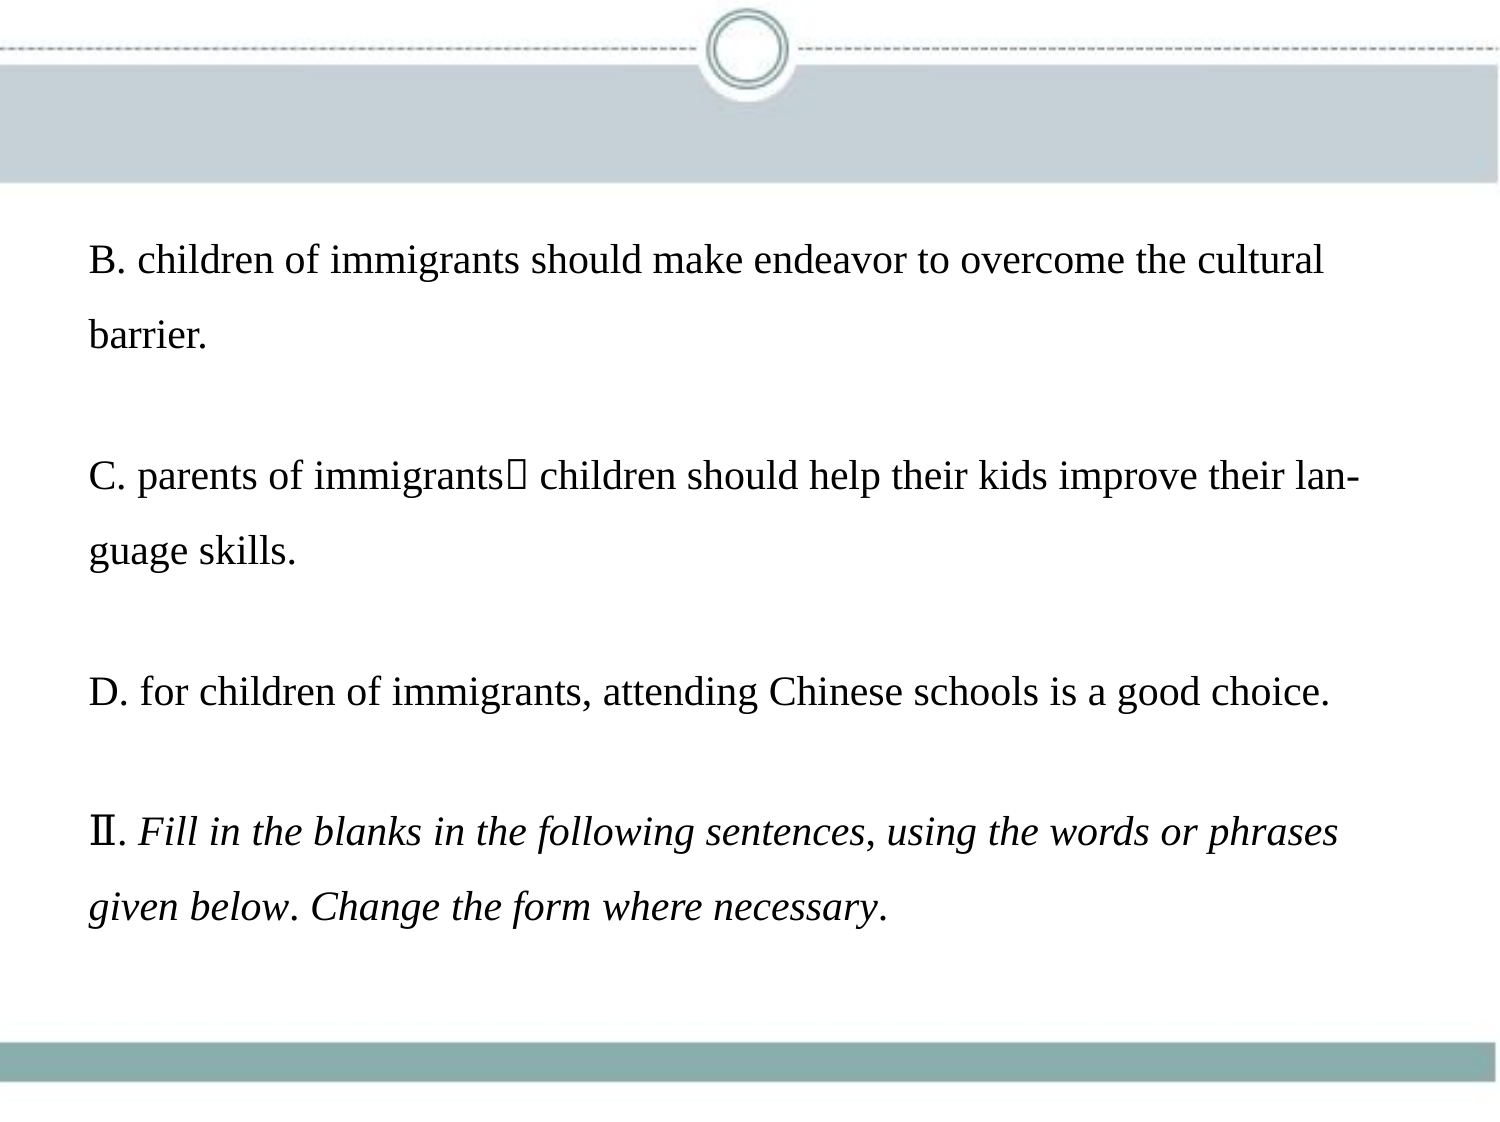

B. children of immigrants should make endeavor to overcome the cultural
barrier.
C. parents of immigrants􀆳 children should help their kids improve their lan-
guage skills.
D. for children of immigrants, attending Chinese schools is a good choice.
Ⅱ. Fill in the blanks in the following sentences, using the words or phrases
given below. Change the form where necessary.